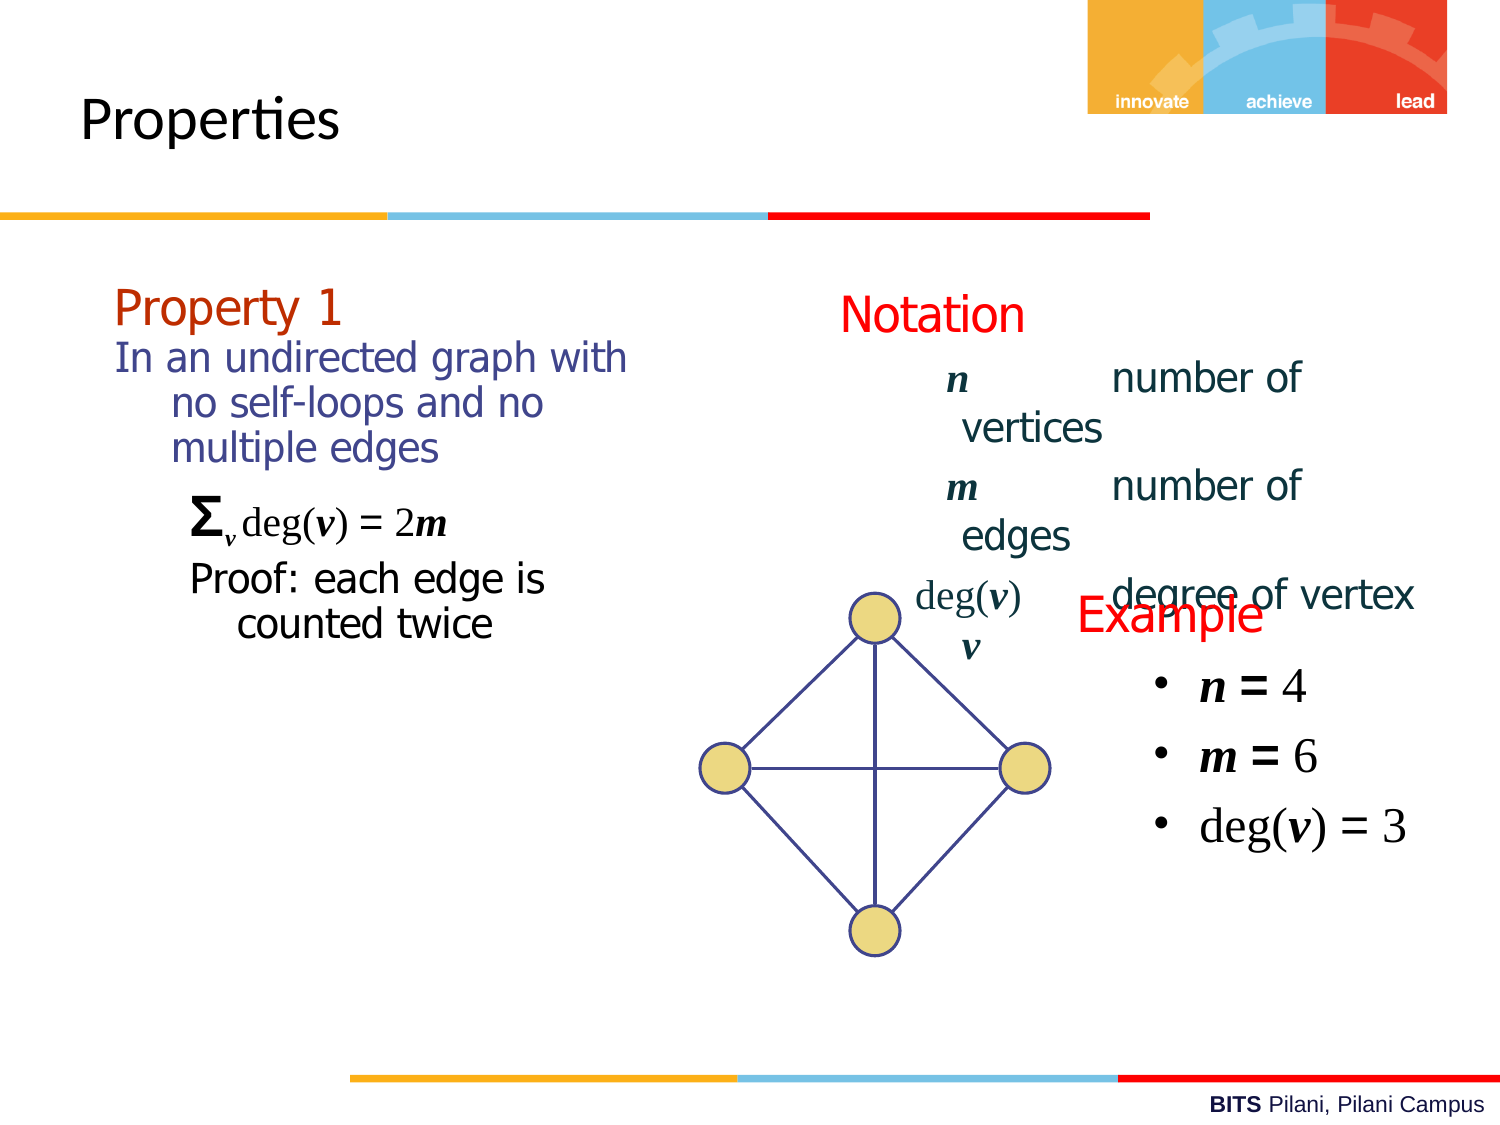

Properties
Property 1
In an undirected graph with no self-loops and no multiple edges
Σv deg(v) = 2m
Proof: each edge is counted twice

Notation
   n	number of vertices
   m	number of edges
deg(v)	degree of vertex v
Example
n = 4
m = 6
deg(v) = 3